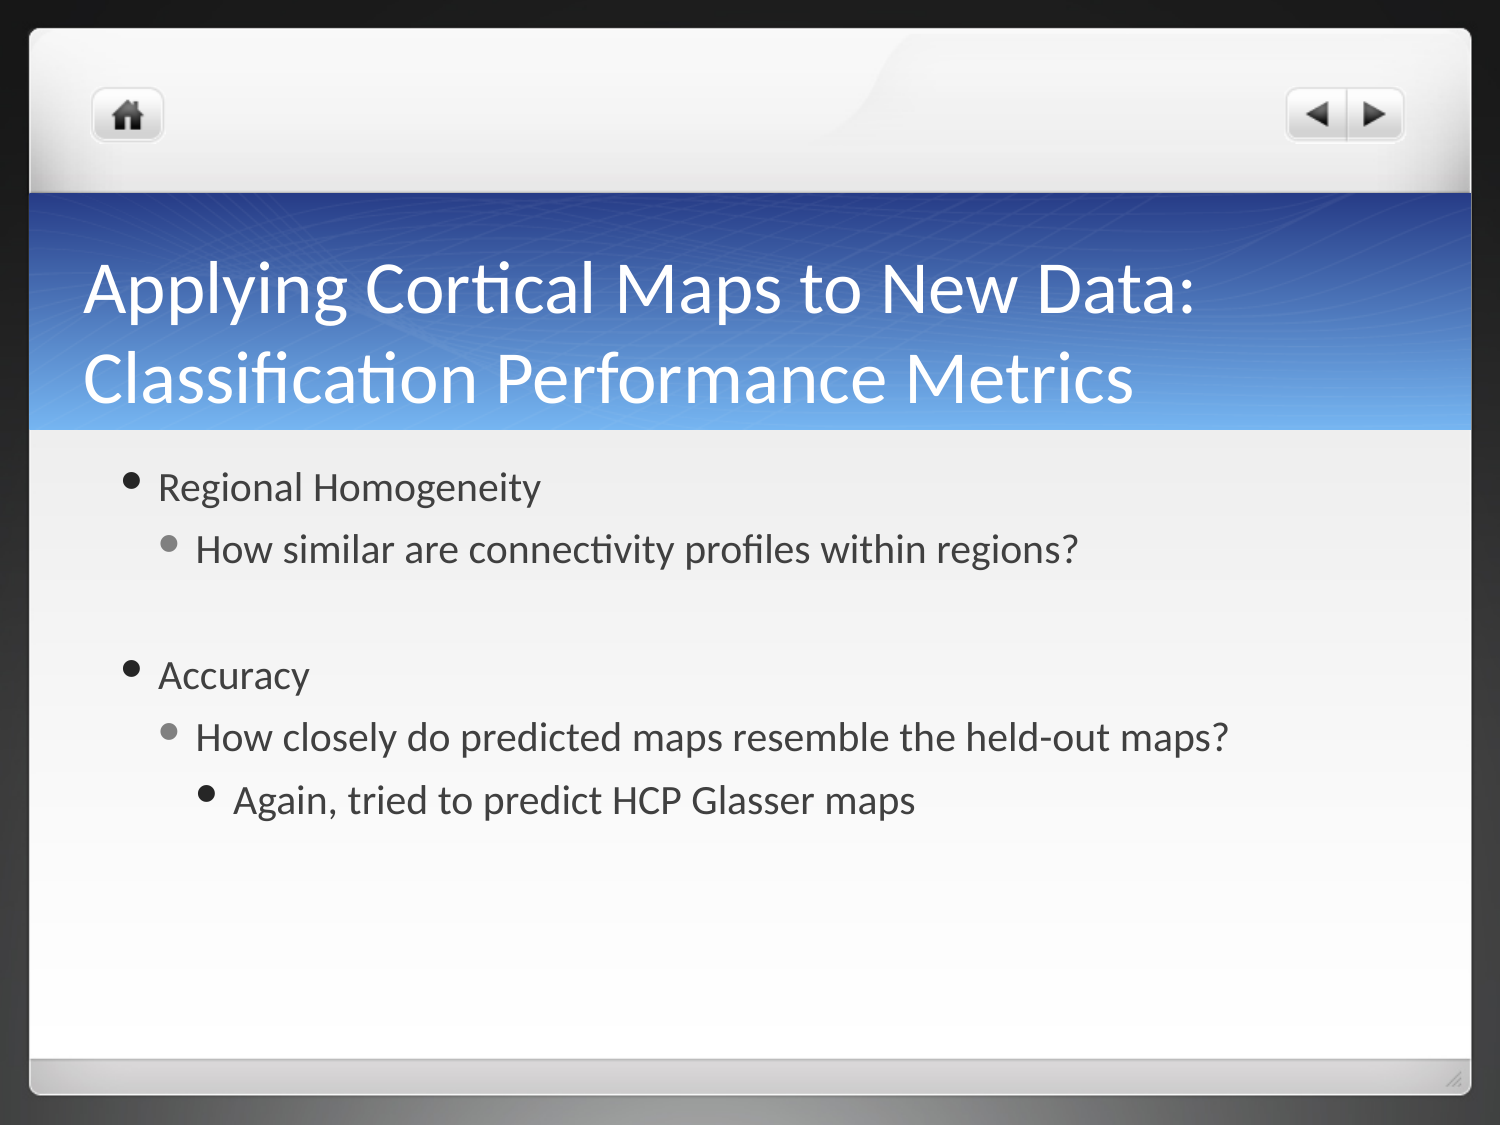

# Applying Cortical Maps to New Data: Classification Performance Metrics
Regional Homogeneity
How similar are connectivity profiles within regions?

Accuracy
How closely do predicted maps resemble the held-out maps?
Again, tried to predict HCP Glasser maps